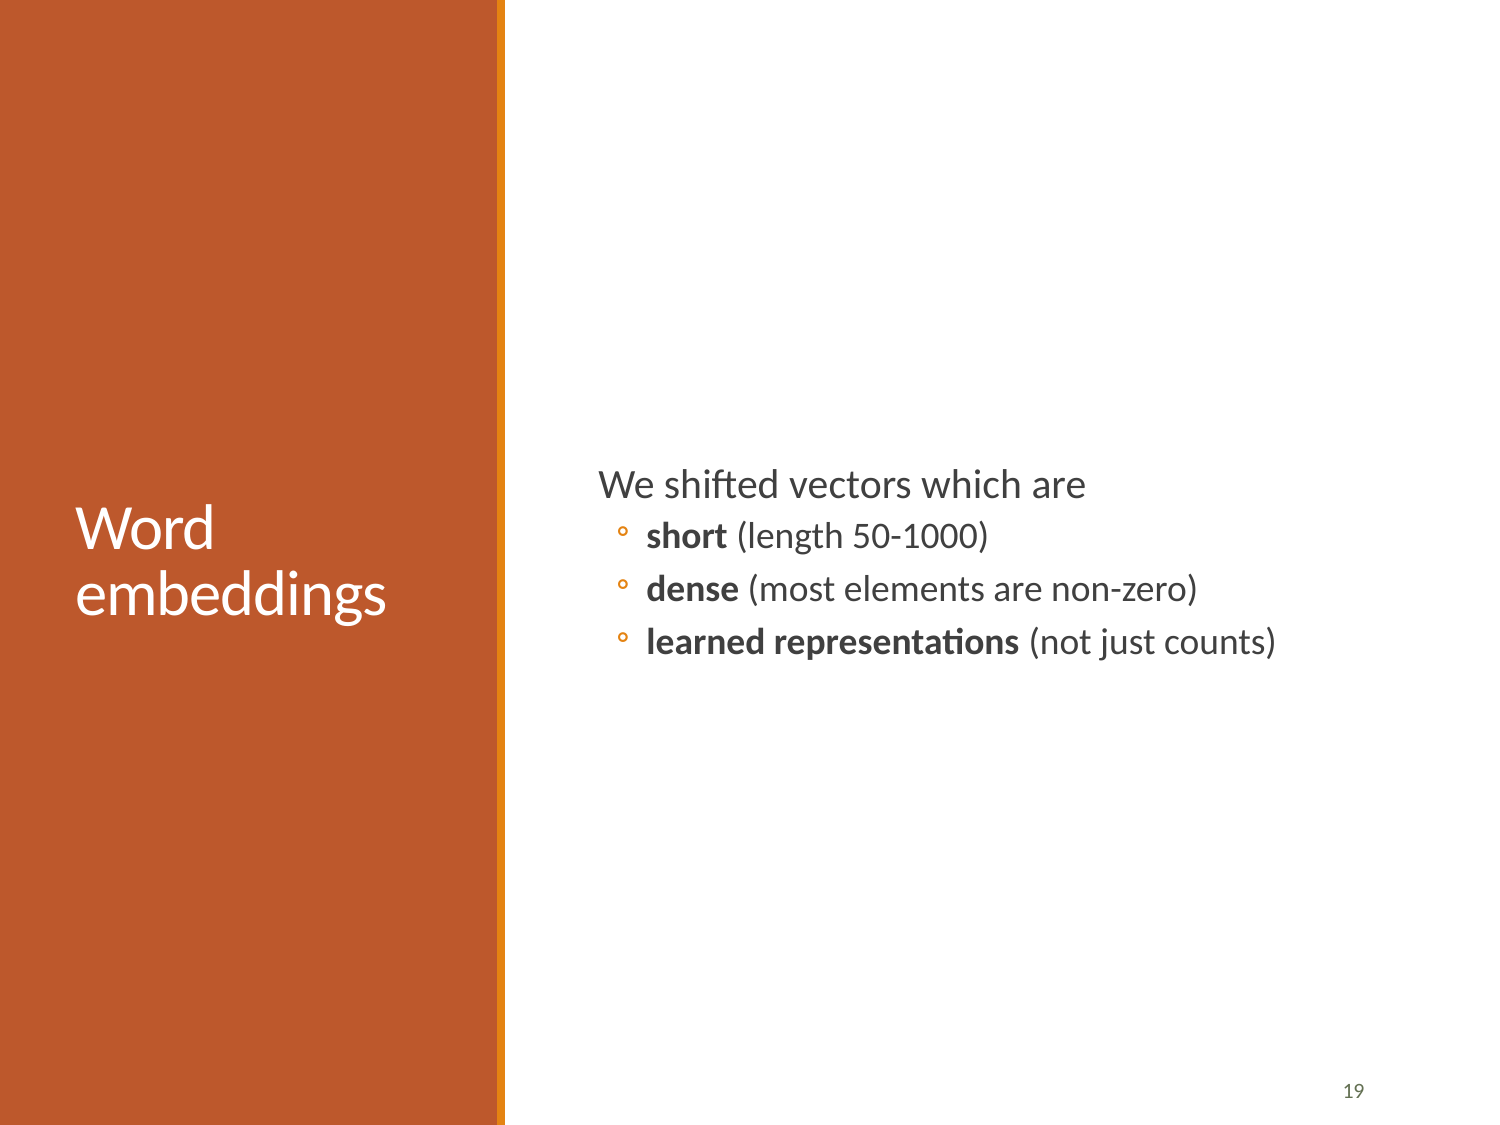

# Word embeddings
We shifted vectors which are
short (length 50-1000)
dense (most elements are non-zero)
learned representations (not just counts)
19